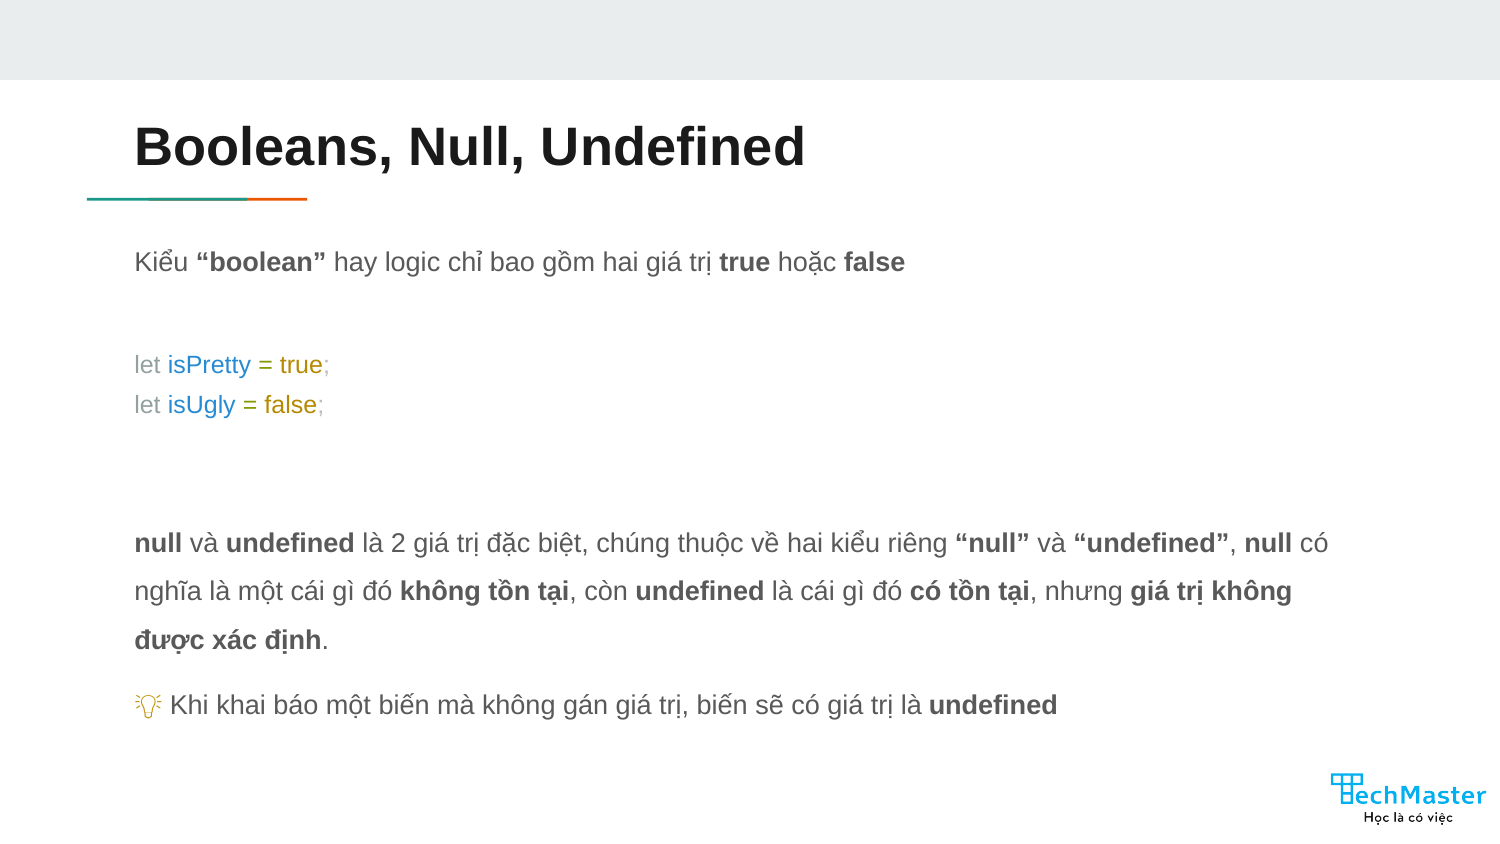

# Booleans, Null, Undefined
Kiểu “boolean” hay logic chỉ bao gồm hai giá trị true hoặc false

let isPretty = true;
let isUgly = false;

null và undefined là 2 giá trị đặc biệt, chúng thuộc về hai kiểu riêng “null” và “undefined”, null có nghĩa là một cái gì đó không tồn tại, còn undefined là cái gì đó có tồn tại, nhưng giá trị không được xác định.
💡 Khi khai báo một biến mà không gán giá trị, biến sẽ có giá trị là undefined